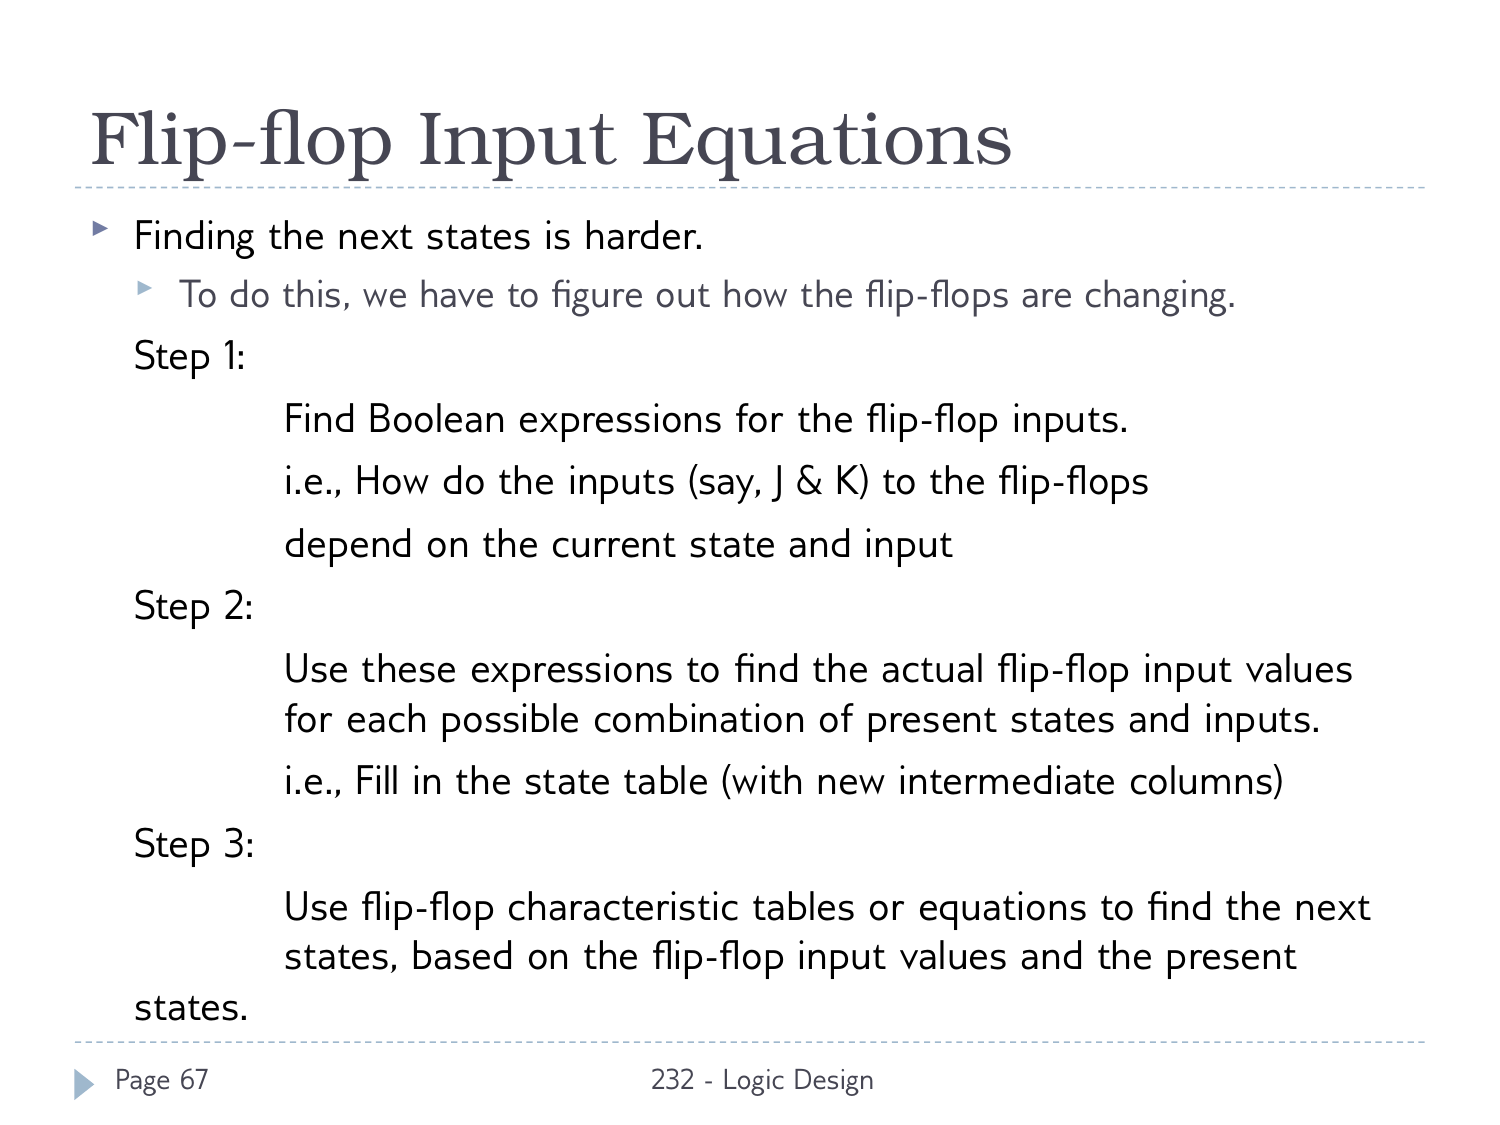

# Flip-flop Input Equations
Finding the next states is harder.
To do this, we have to figure out how the flip-flops are changing.
	Step 1:
		Find Boolean expressions for the flip-flop inputs.
		i.e., How do the inputs (say, J & K) to the flip-flops
		depend on the current state and input
	Step 2:
		Use these expressions to find the actual flip-flop input values 	for each possible combination of present states and inputs.
		i.e., Fill in the state table (with new intermediate columns)
	Step 3:
		Use flip-flop characteristic tables or equations to find the next 	states, based on the flip-flop input values and the present states.
Page 67
232 - Logic Design